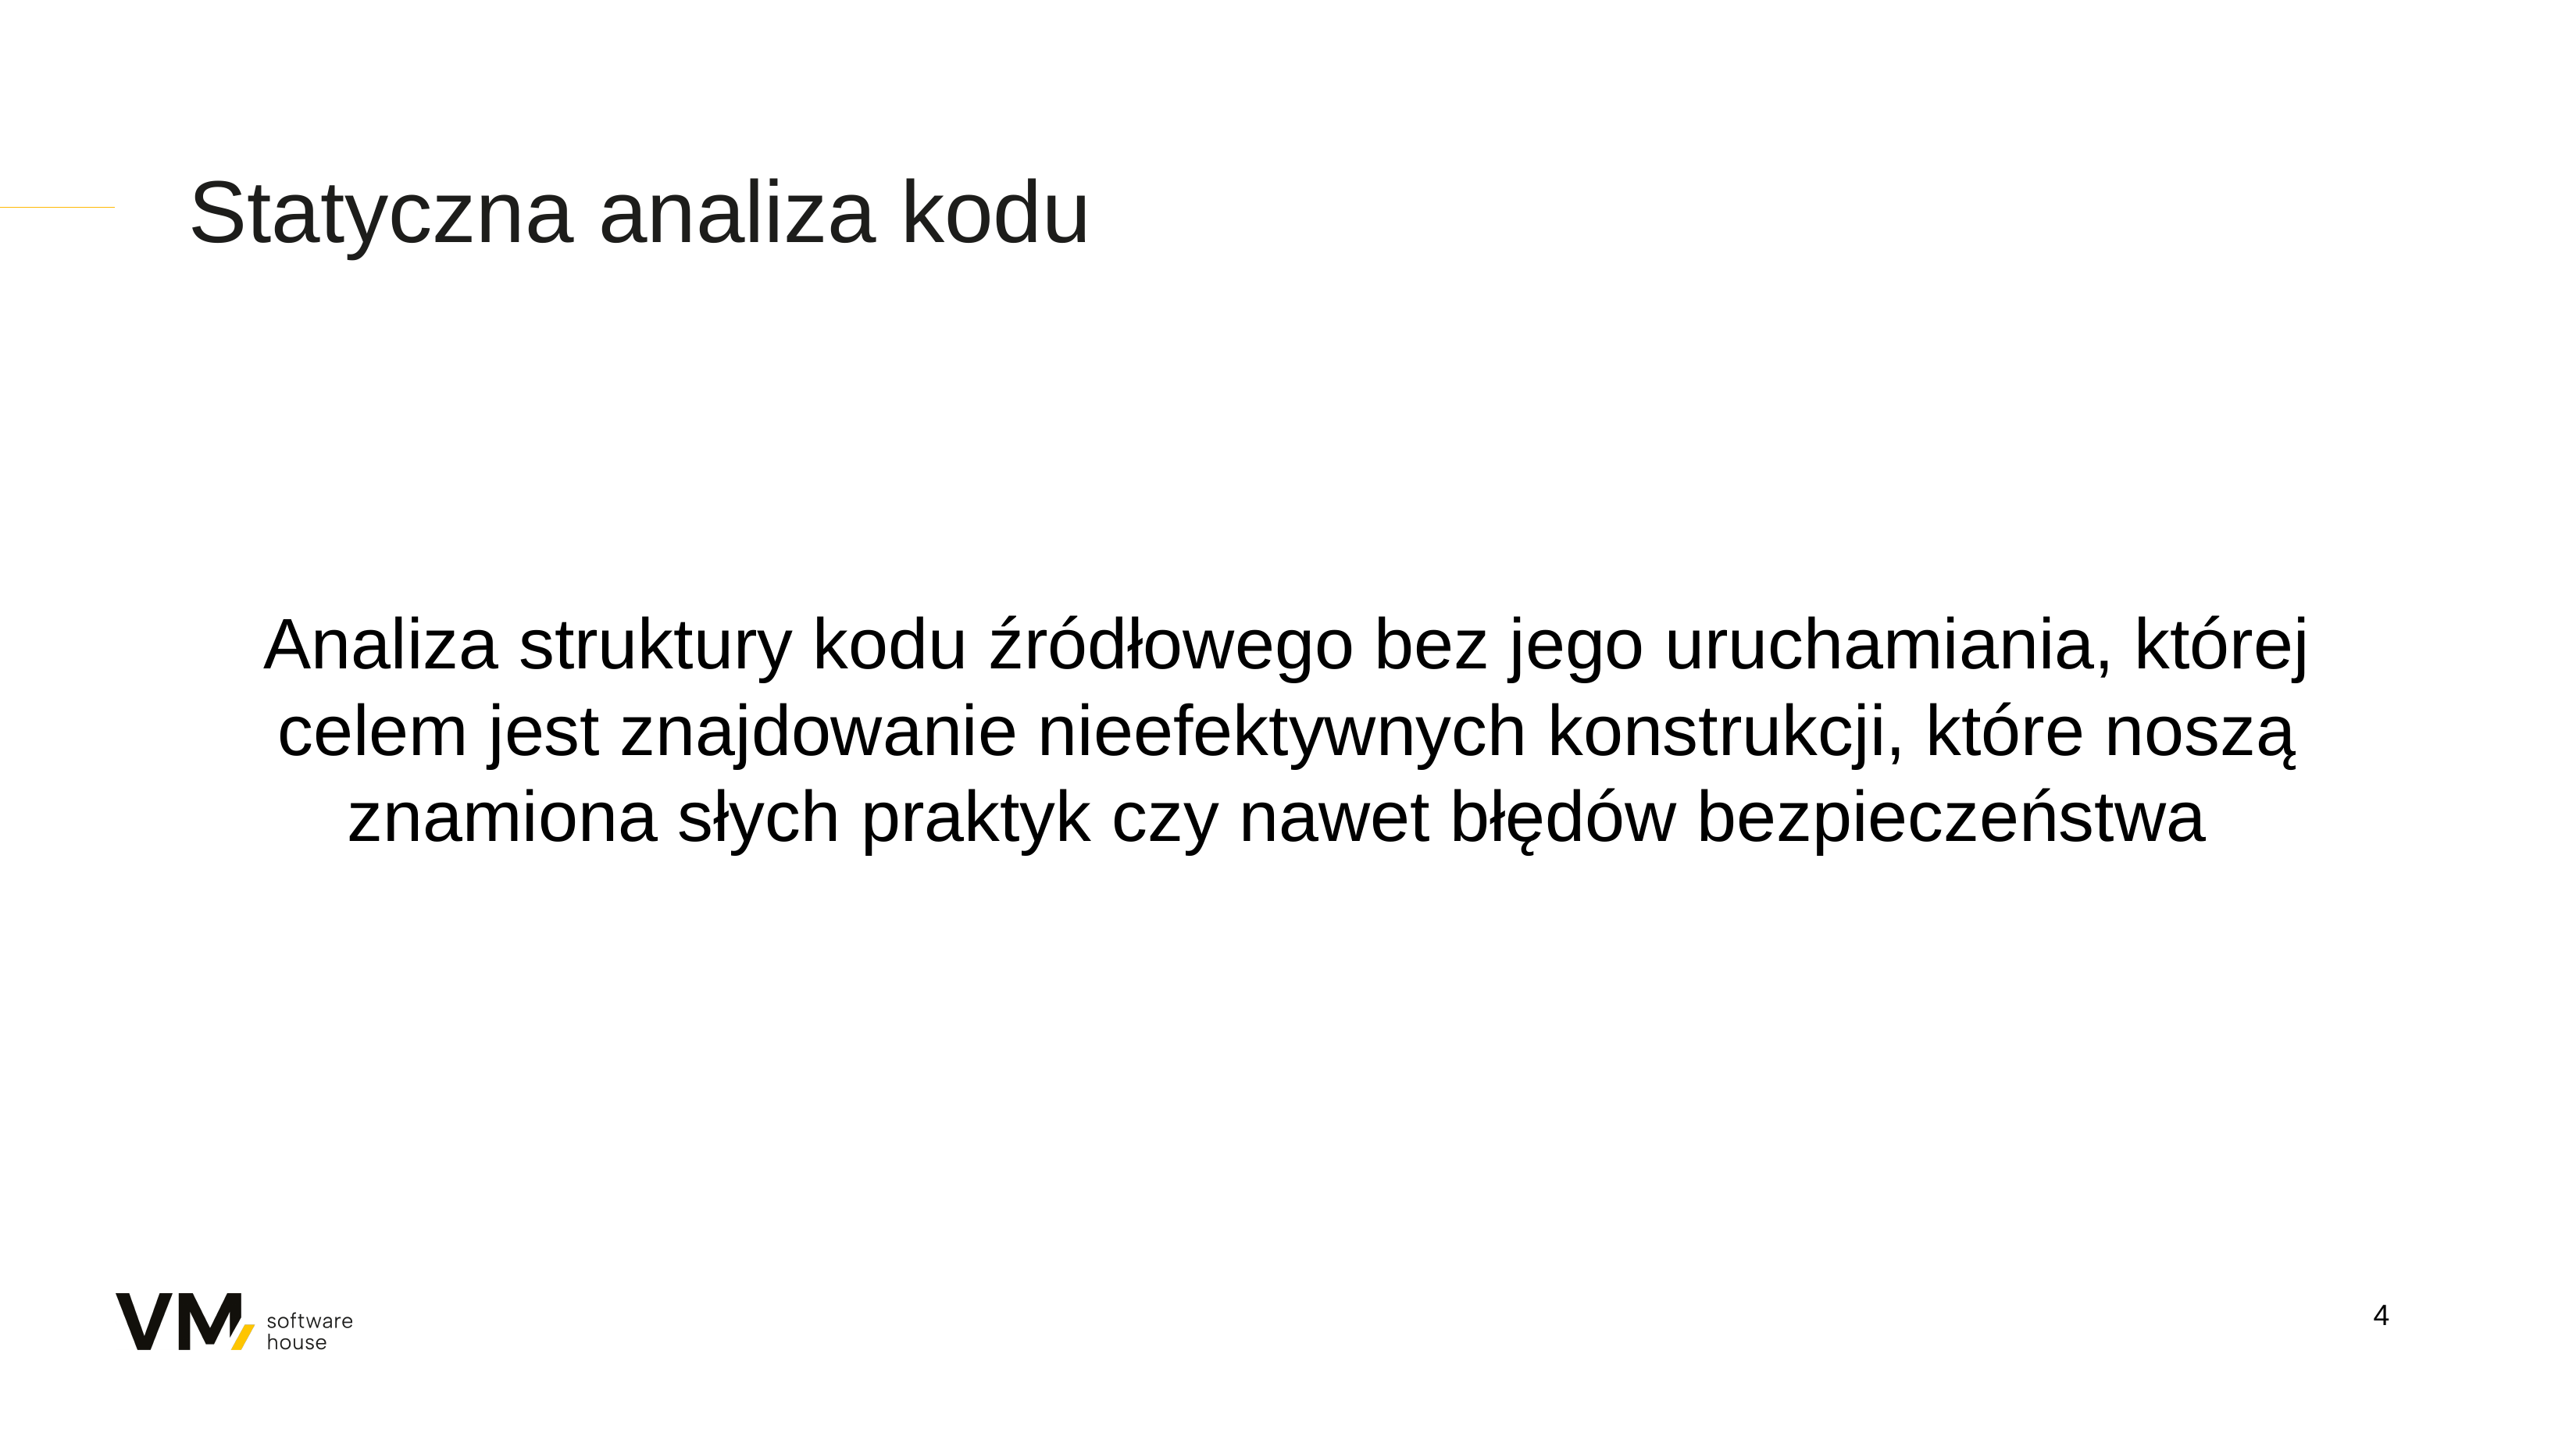

# Statyczna analiza kodu
Analiza struktury kodu źródłowego bez jego uruchamiania, której celem jest znajdowanie nieefektywnych konstrukcji, które noszą znamiona słych praktyk czy nawet błędów bezpieczeństwa